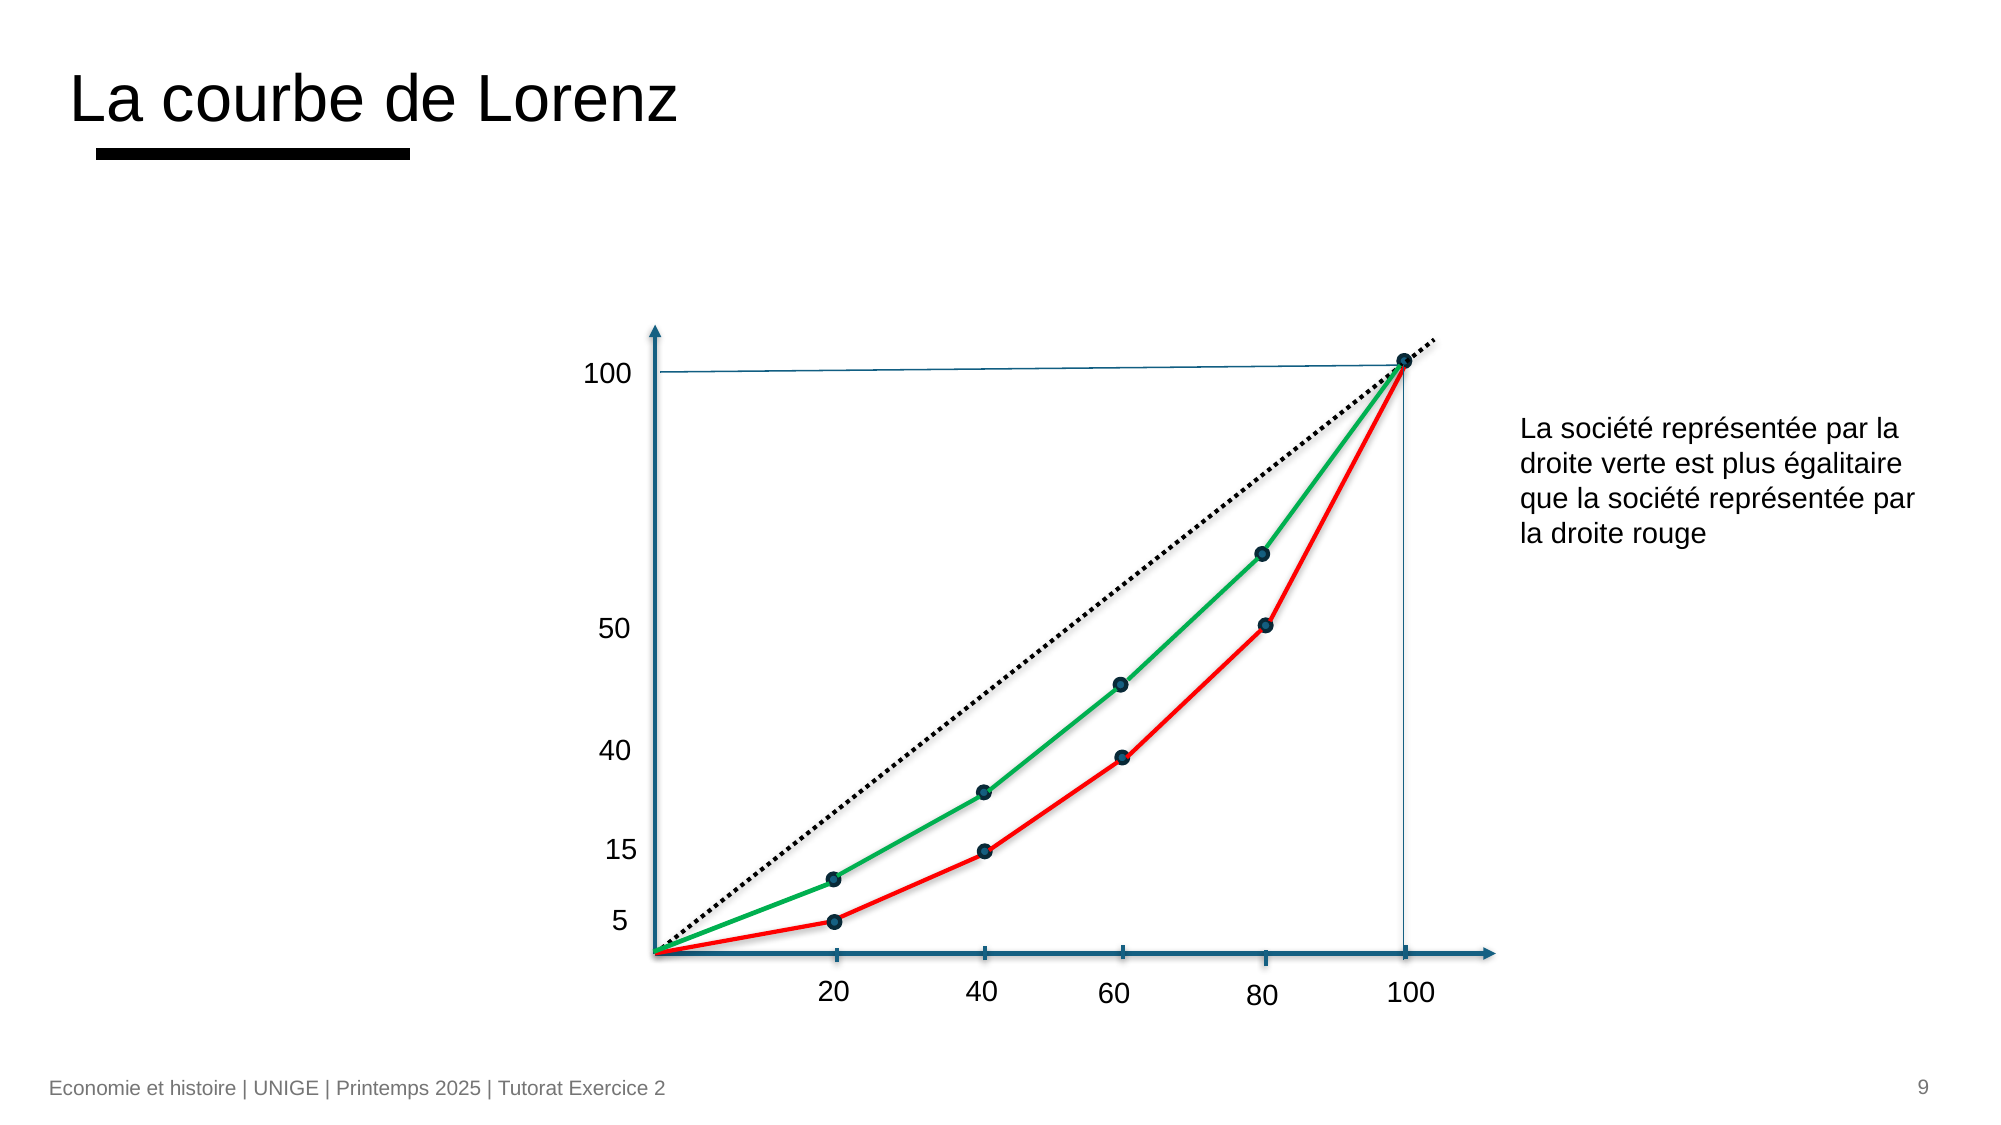

# La courbe de Lorenz
100

La société représentée par la droite verte est plus égalitaire que la société représentée par la droite rouge

50

40

15

5

40
20
100
60
80
9
Economie et histoire | UNIGE | Printemps 2025 | Tutorat Exercice 2